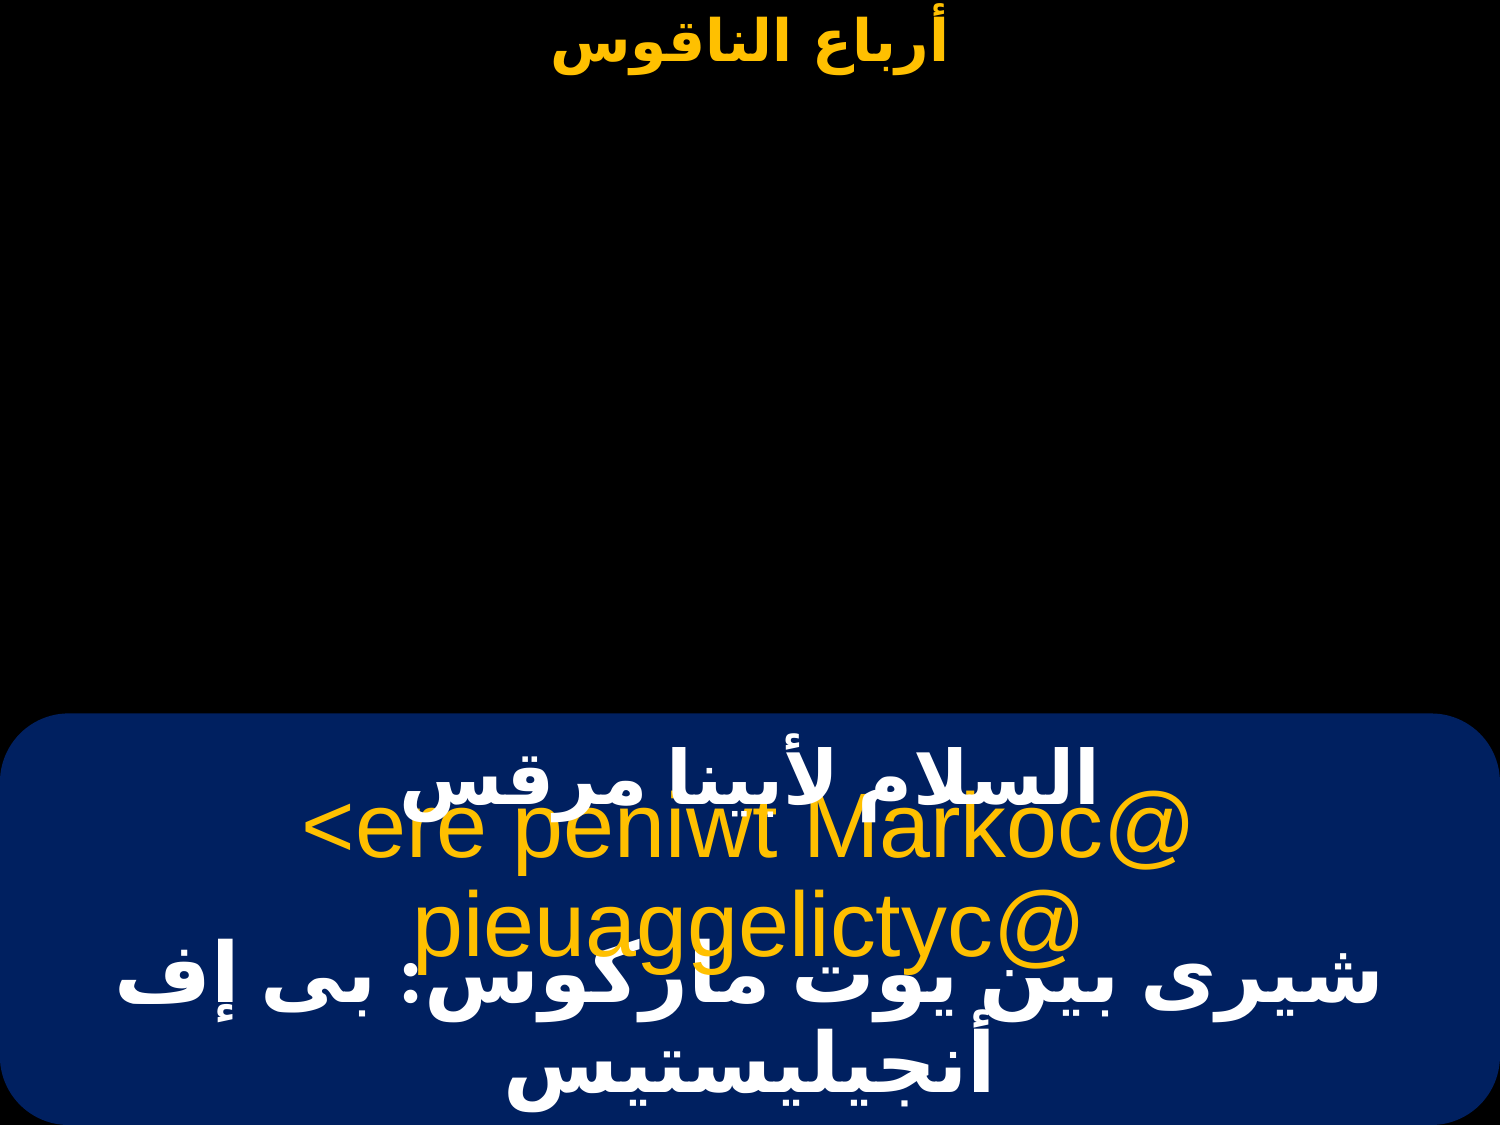

# السلام لأبينا مرقس
<ere peniwt Markoc@ pieuaggelictyc@
شيرى بين يوت ماركوس: بى إف أنجيليستيس